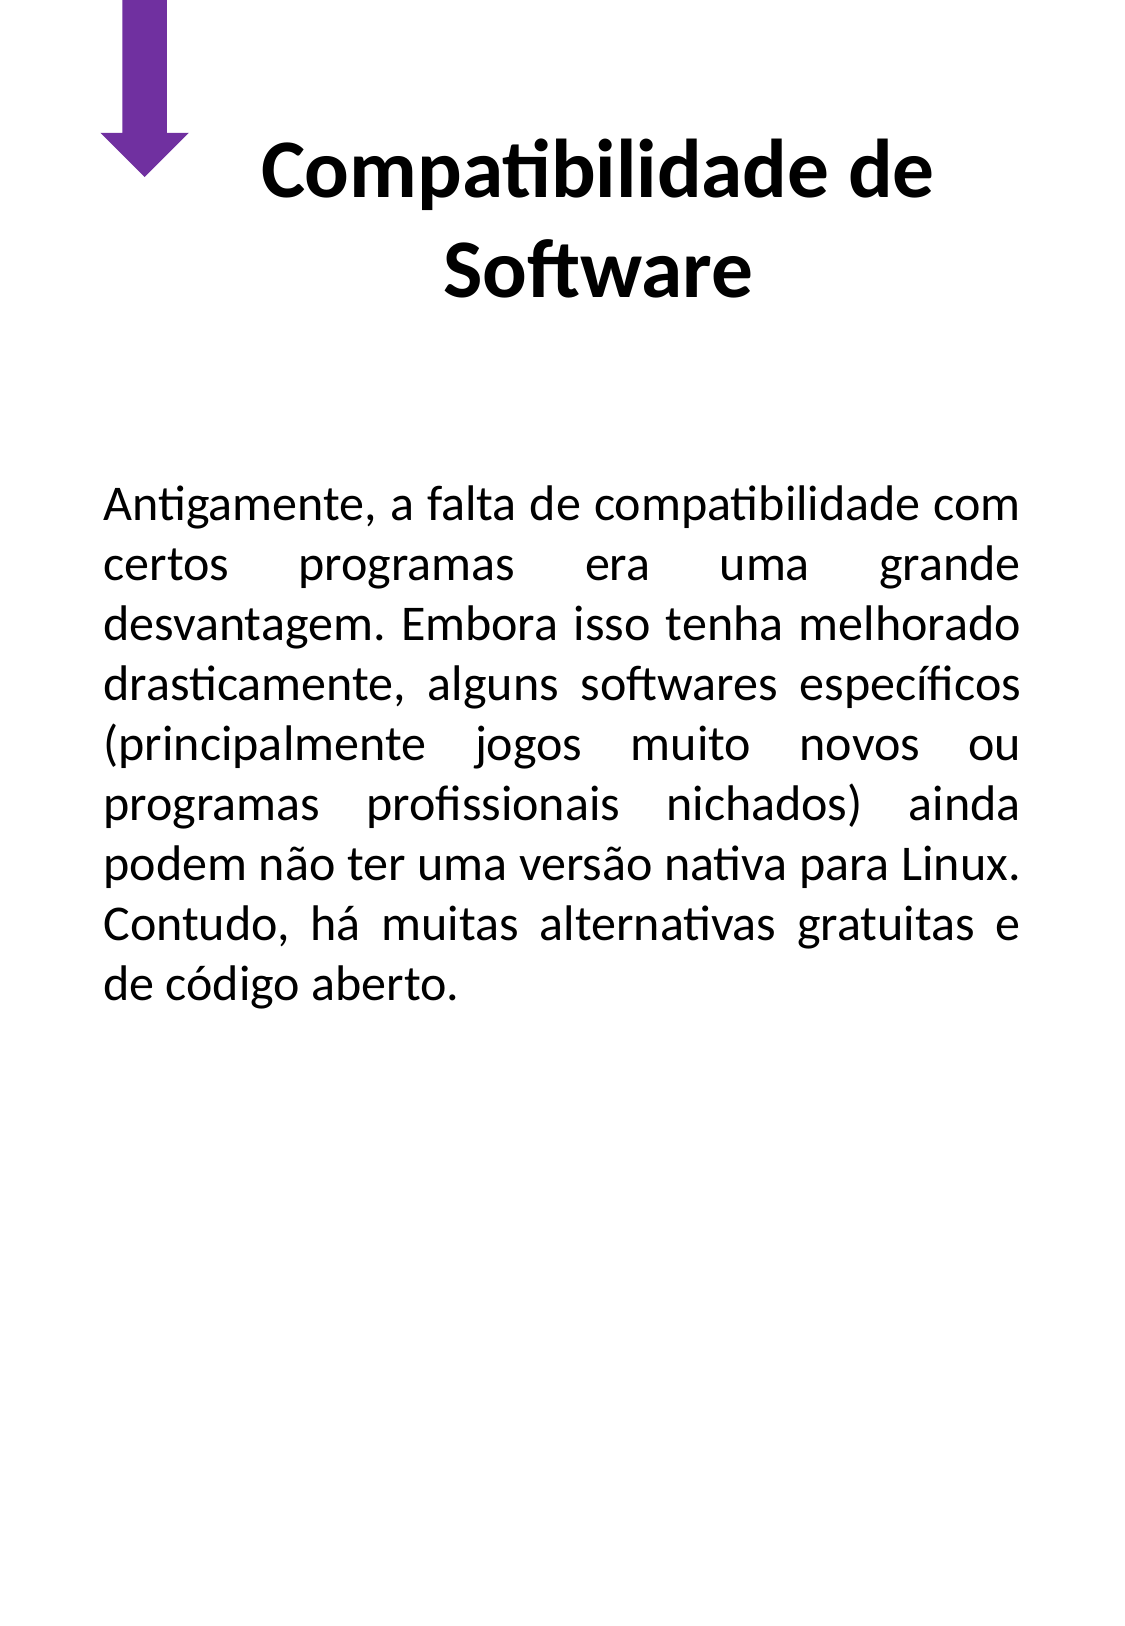

Compatibilidade de Software
Antigamente, a falta de compatibilidade com certos programas era uma grande desvantagem. Embora isso tenha melhorado drasticamente, alguns softwares específicos (principalmente jogos muito novos ou programas profissionais nichados) ainda podem não ter uma versão nativa para Linux. Contudo, há muitas alternativas gratuitas e de código aberto.